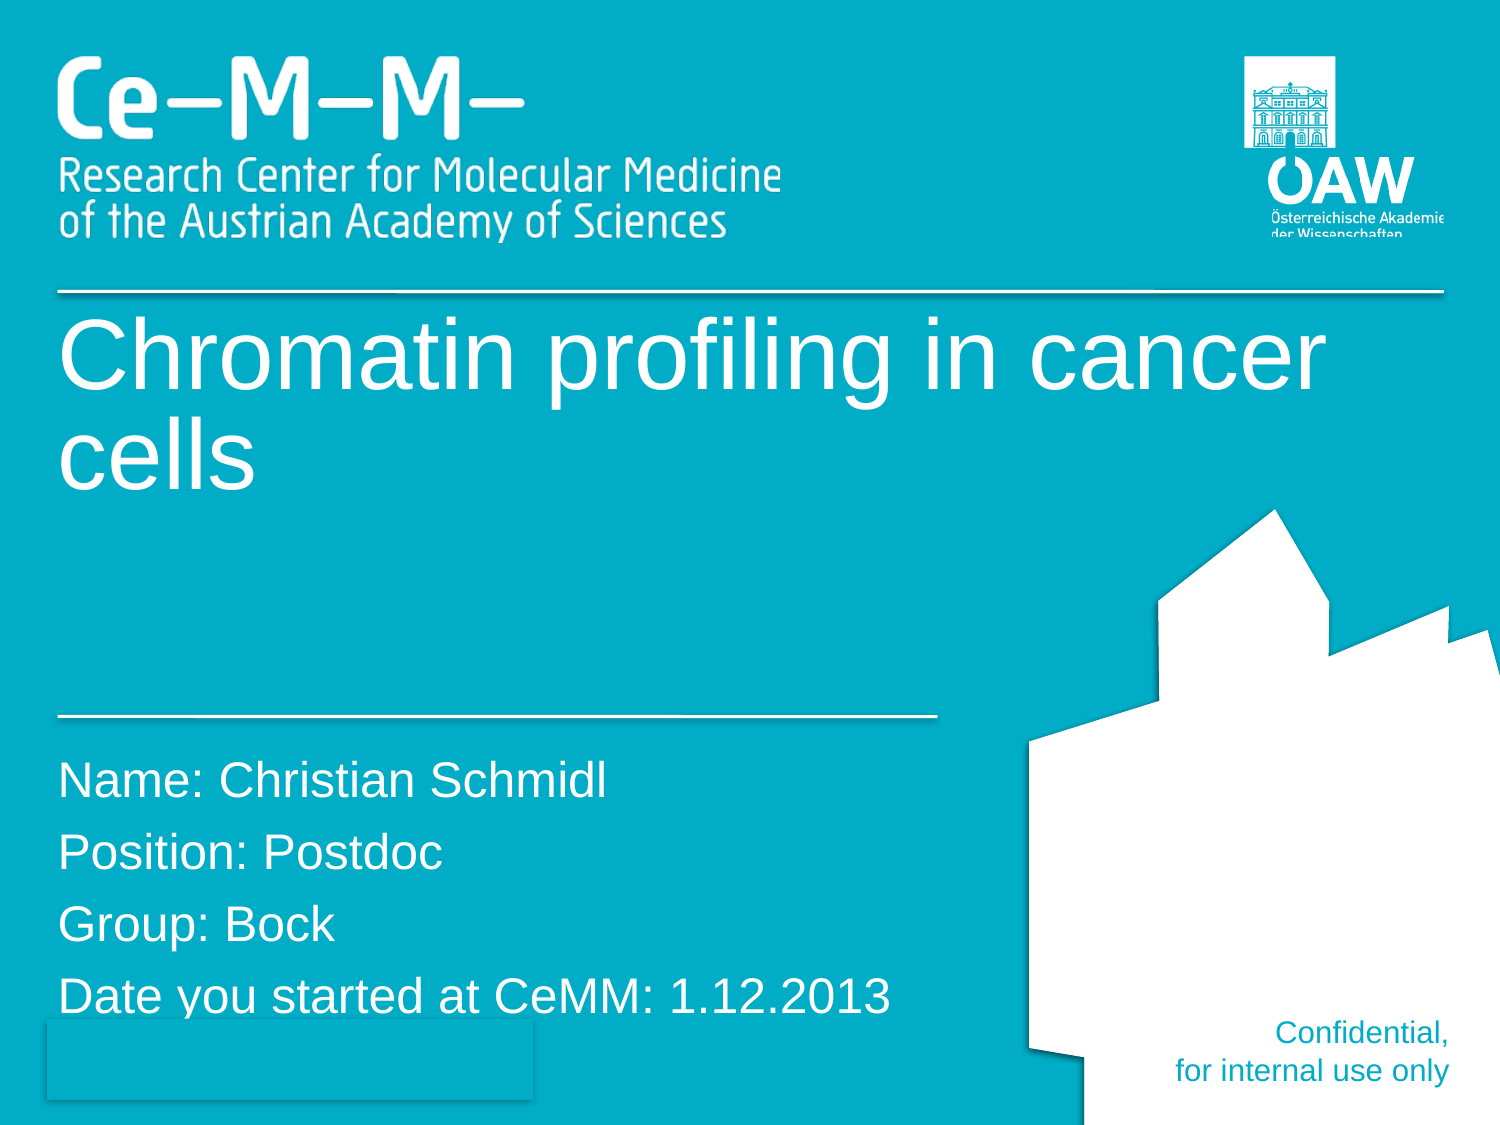

# Chromatin profiling in cancer cells

Name: Christian Schmidl
Position: Postdoc
Group: Bock
Date you started at CeMM: 1.12.2013
Confidential,
 for internal use only